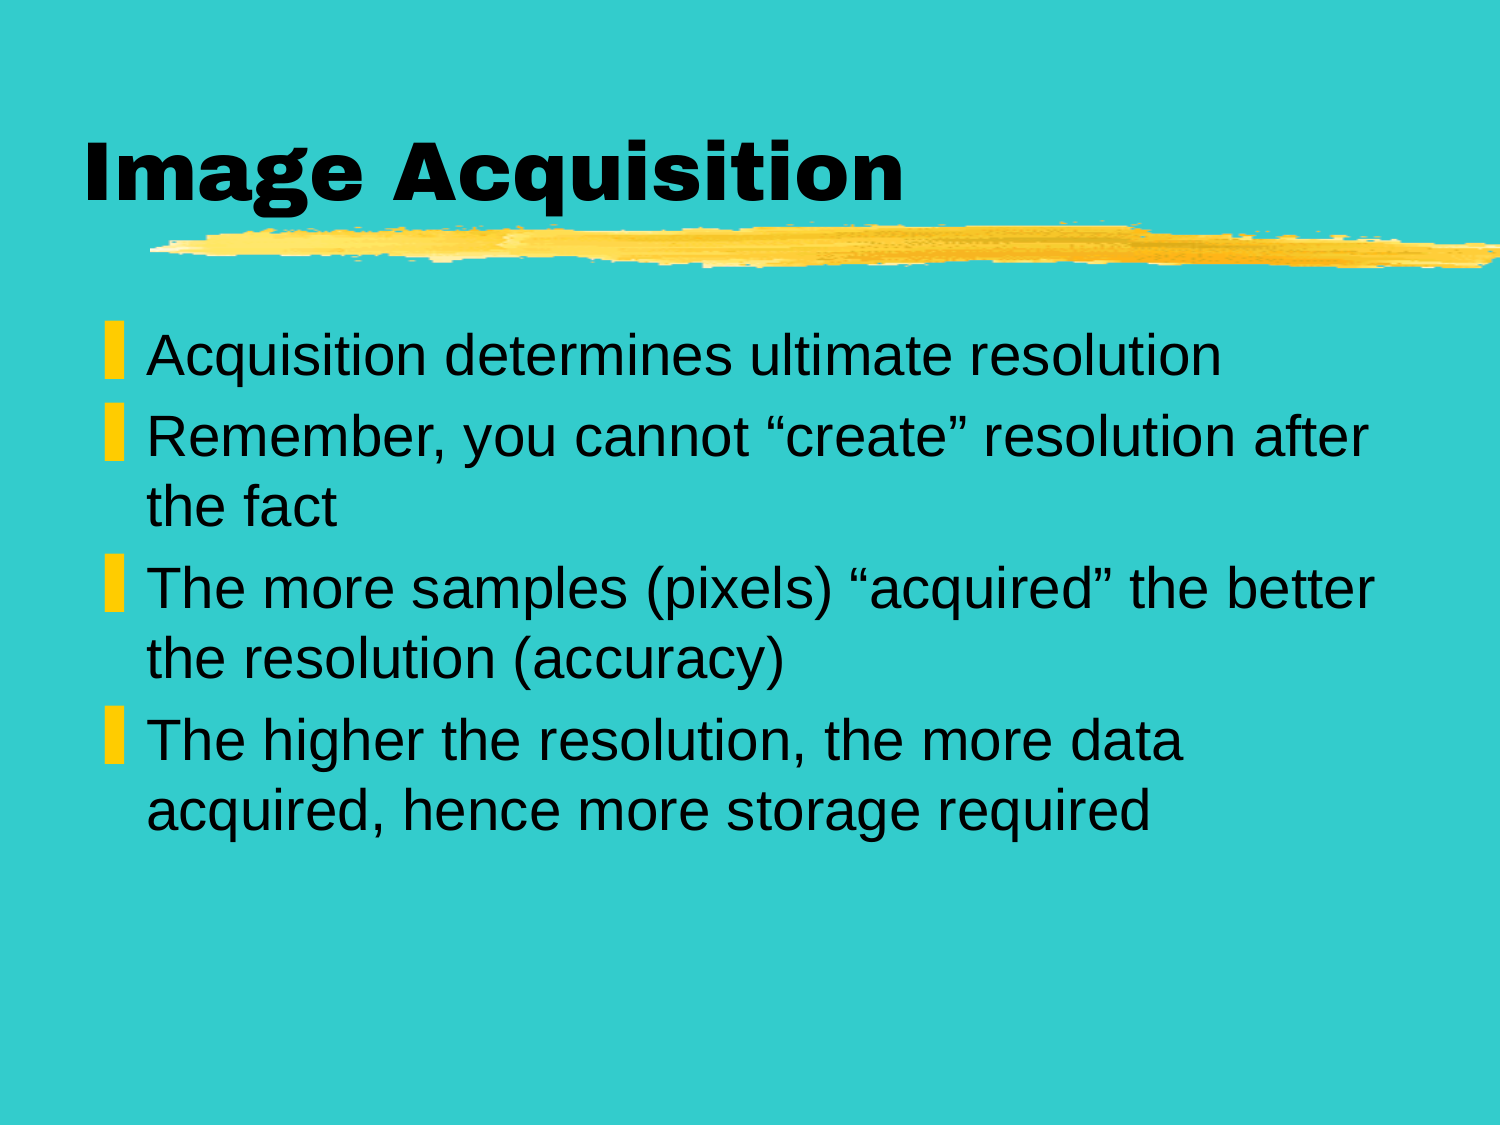

# Image Acquisition
Acquisition determines ultimate resolution
Remember, you cannot “create” resolution after the fact
The more samples (pixels) “acquired” the better the resolution (accuracy)
The higher the resolution, the more data acquired, hence more storage required